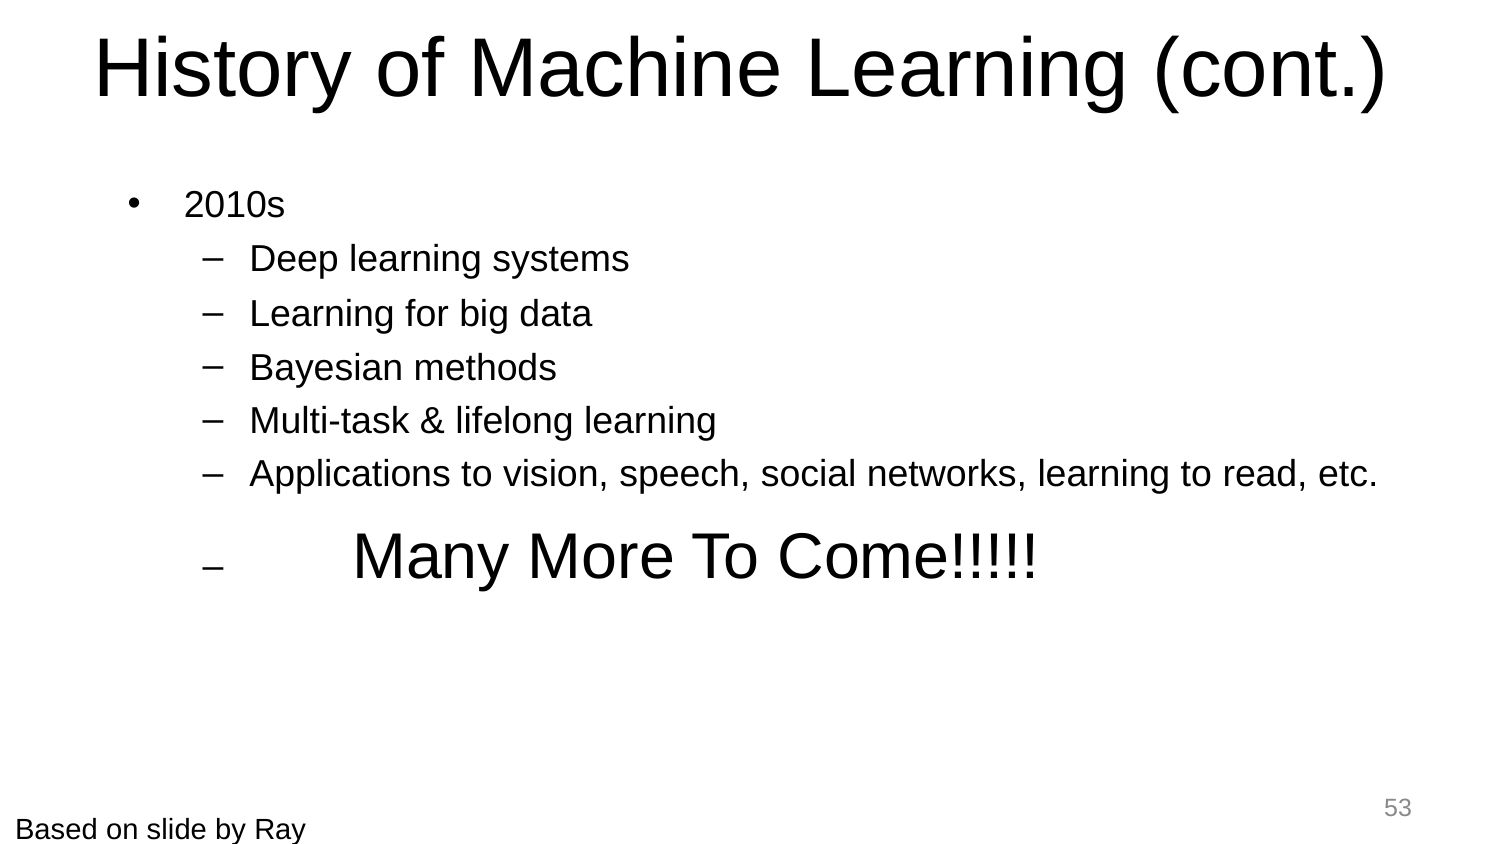

# History of Machine Learning (cont.)
2010s
Deep learning systems
Learning for big data
Bayesian methods
Multi-task & lifelong learning
Applications to vision, speech, social networks, learning to read, etc.
–	Many More To Come!!!!!
53
Based on slide by Ray Mooney